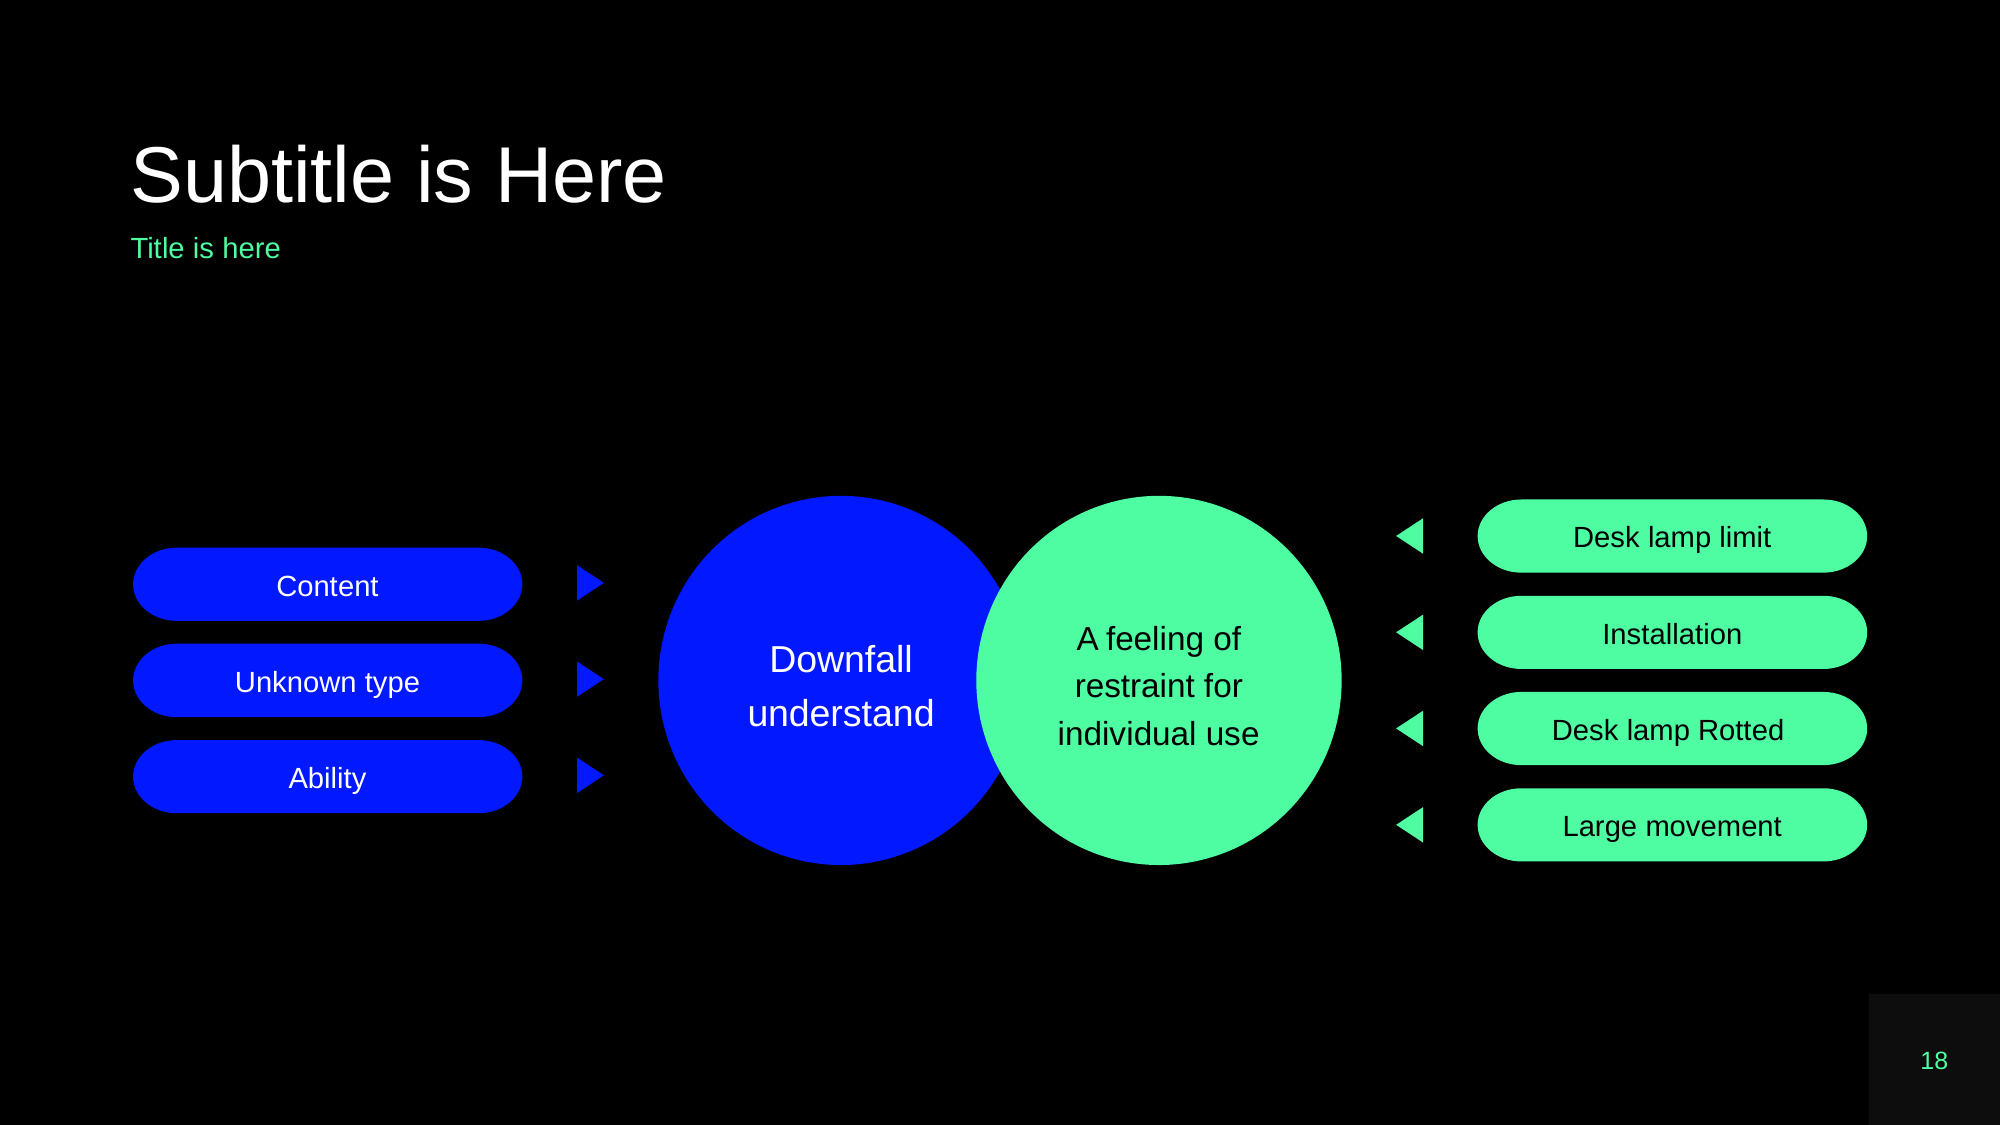

# Subtitle is Here
Title is here
Downfall
understand
A feeling of restraint for individual use
Desk lamp limit

Content

Installation

Unknown type

Desk lamp Rotted

Ability

Large movement

18